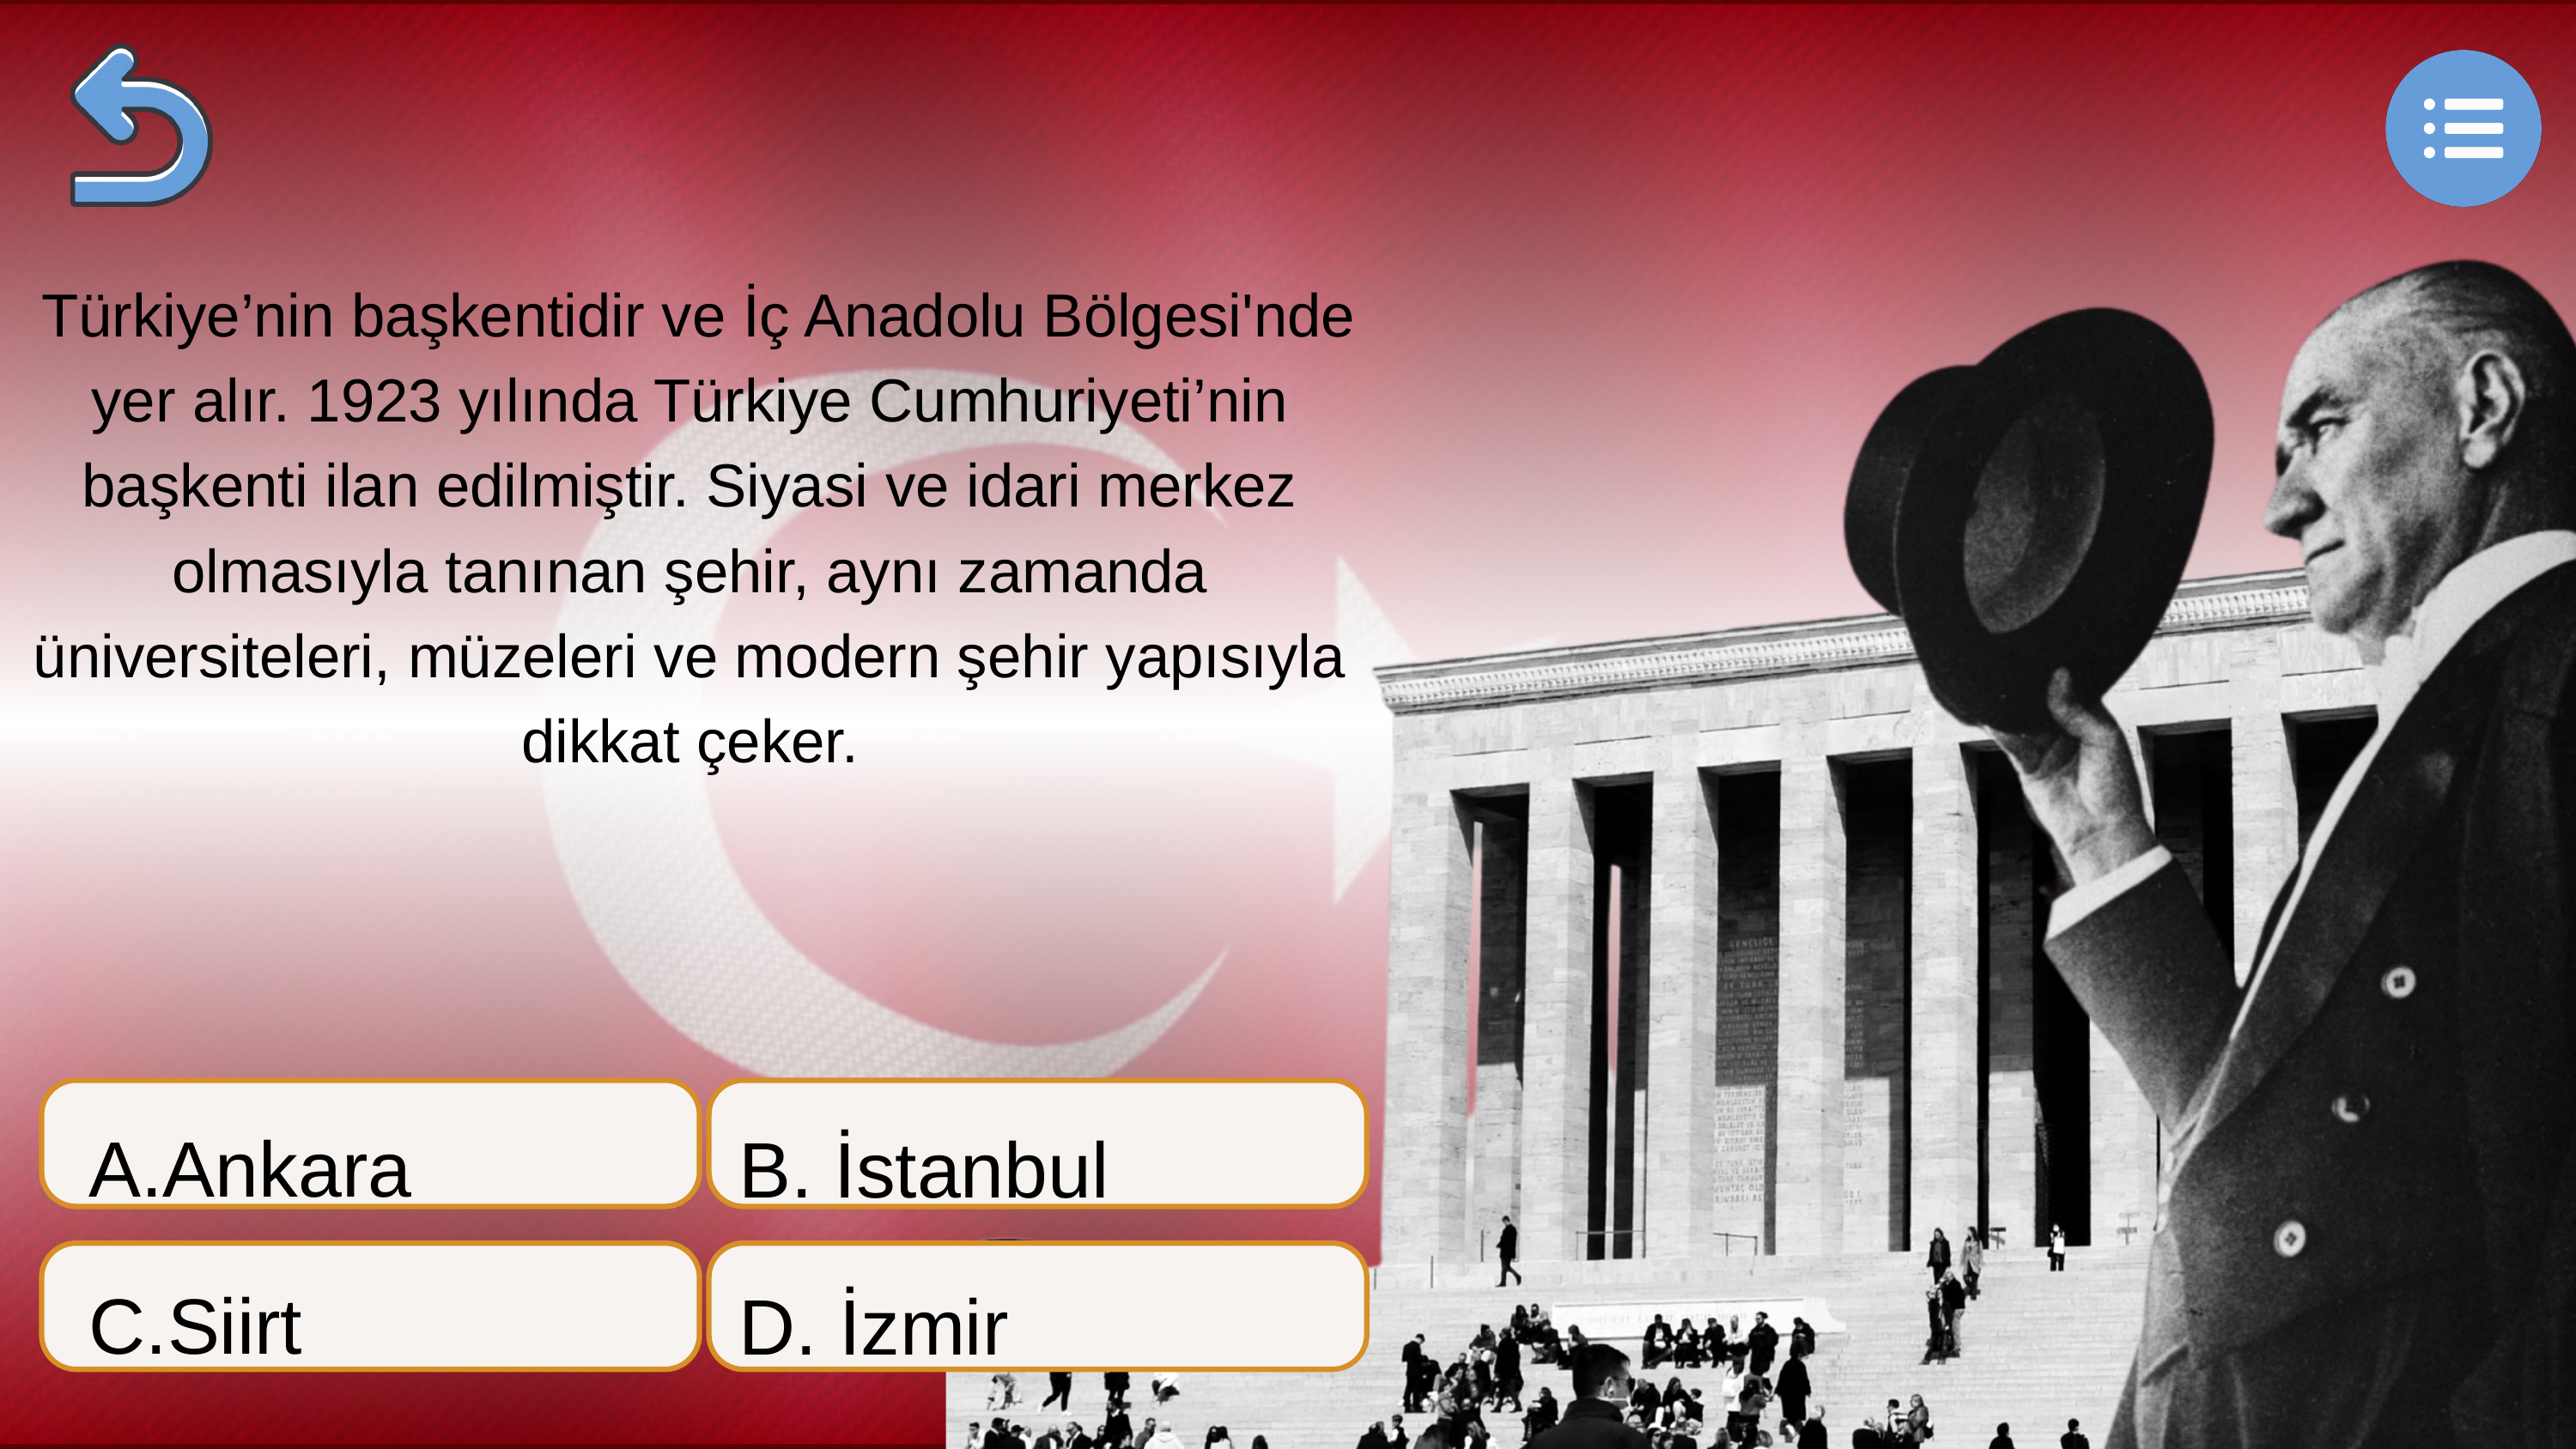

Türkiye’nin başkentidir ve İç Anadolu Bölgesi'nde yer alır. 1923 yılında Türkiye Cumhuriyeti’nin başkenti ilan edilmiştir. Siyasi ve idari merkez olmasıyla tanınan şehir, aynı zamanda üniversiteleri, müzeleri ve modern şehir yapısıyla dikkat çeker.

A.Ankara
C.Siirt
B. İstanbul
D. İzmir